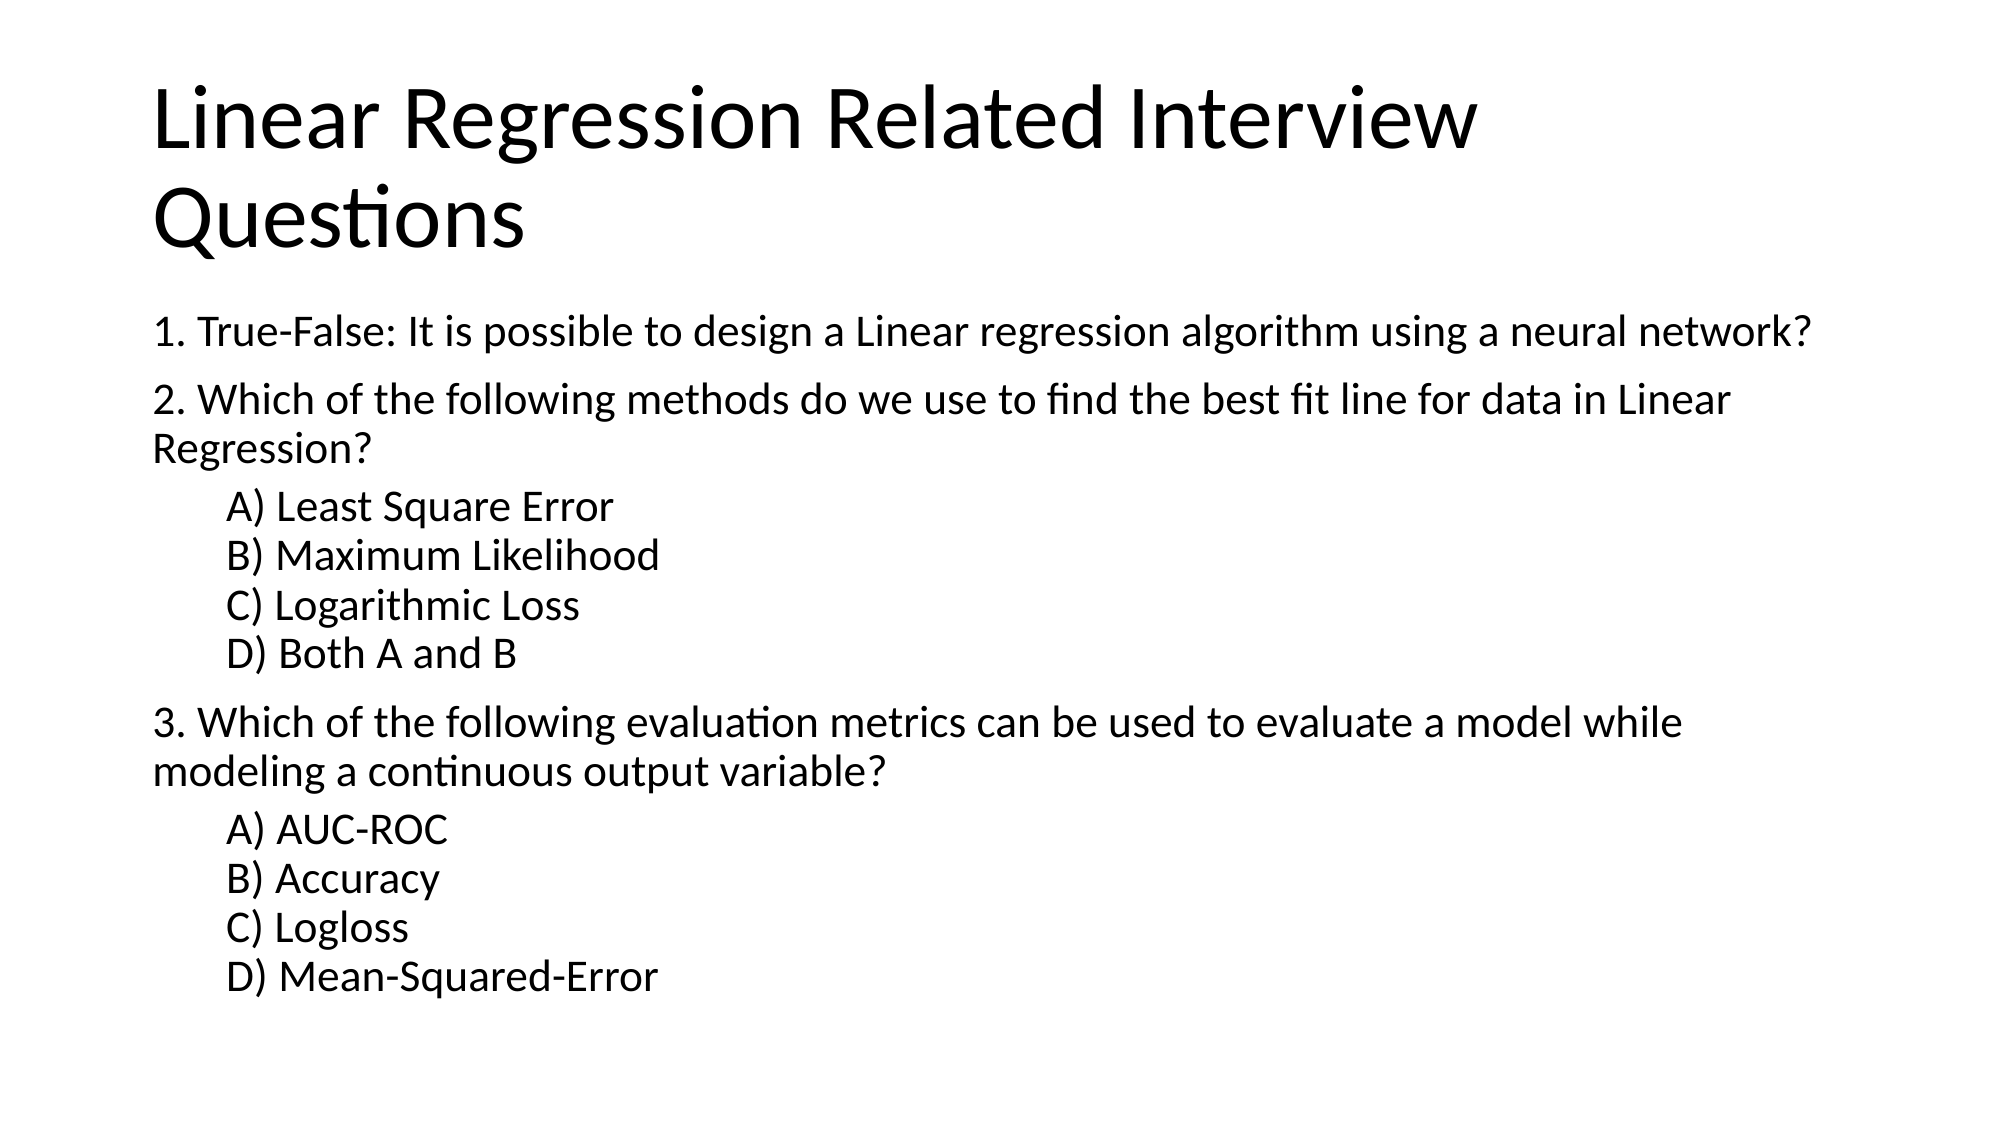

# Linear Regression Related Interview Questions
1. True-False: It is possible to design a Linear regression algorithm using a neural network?
2. Which of the following methods do we use to find the best fit line for data in Linear Regression?
A) Least Square Error
B) Maximum Likelihood
C) Logarithmic Loss
D) Both A and B
3. Which of the following evaluation metrics can be used to evaluate a model while modeling a continuous output variable?
A) AUC-ROC
B) Accuracy
C) Logloss
D) Mean-Squared-Error